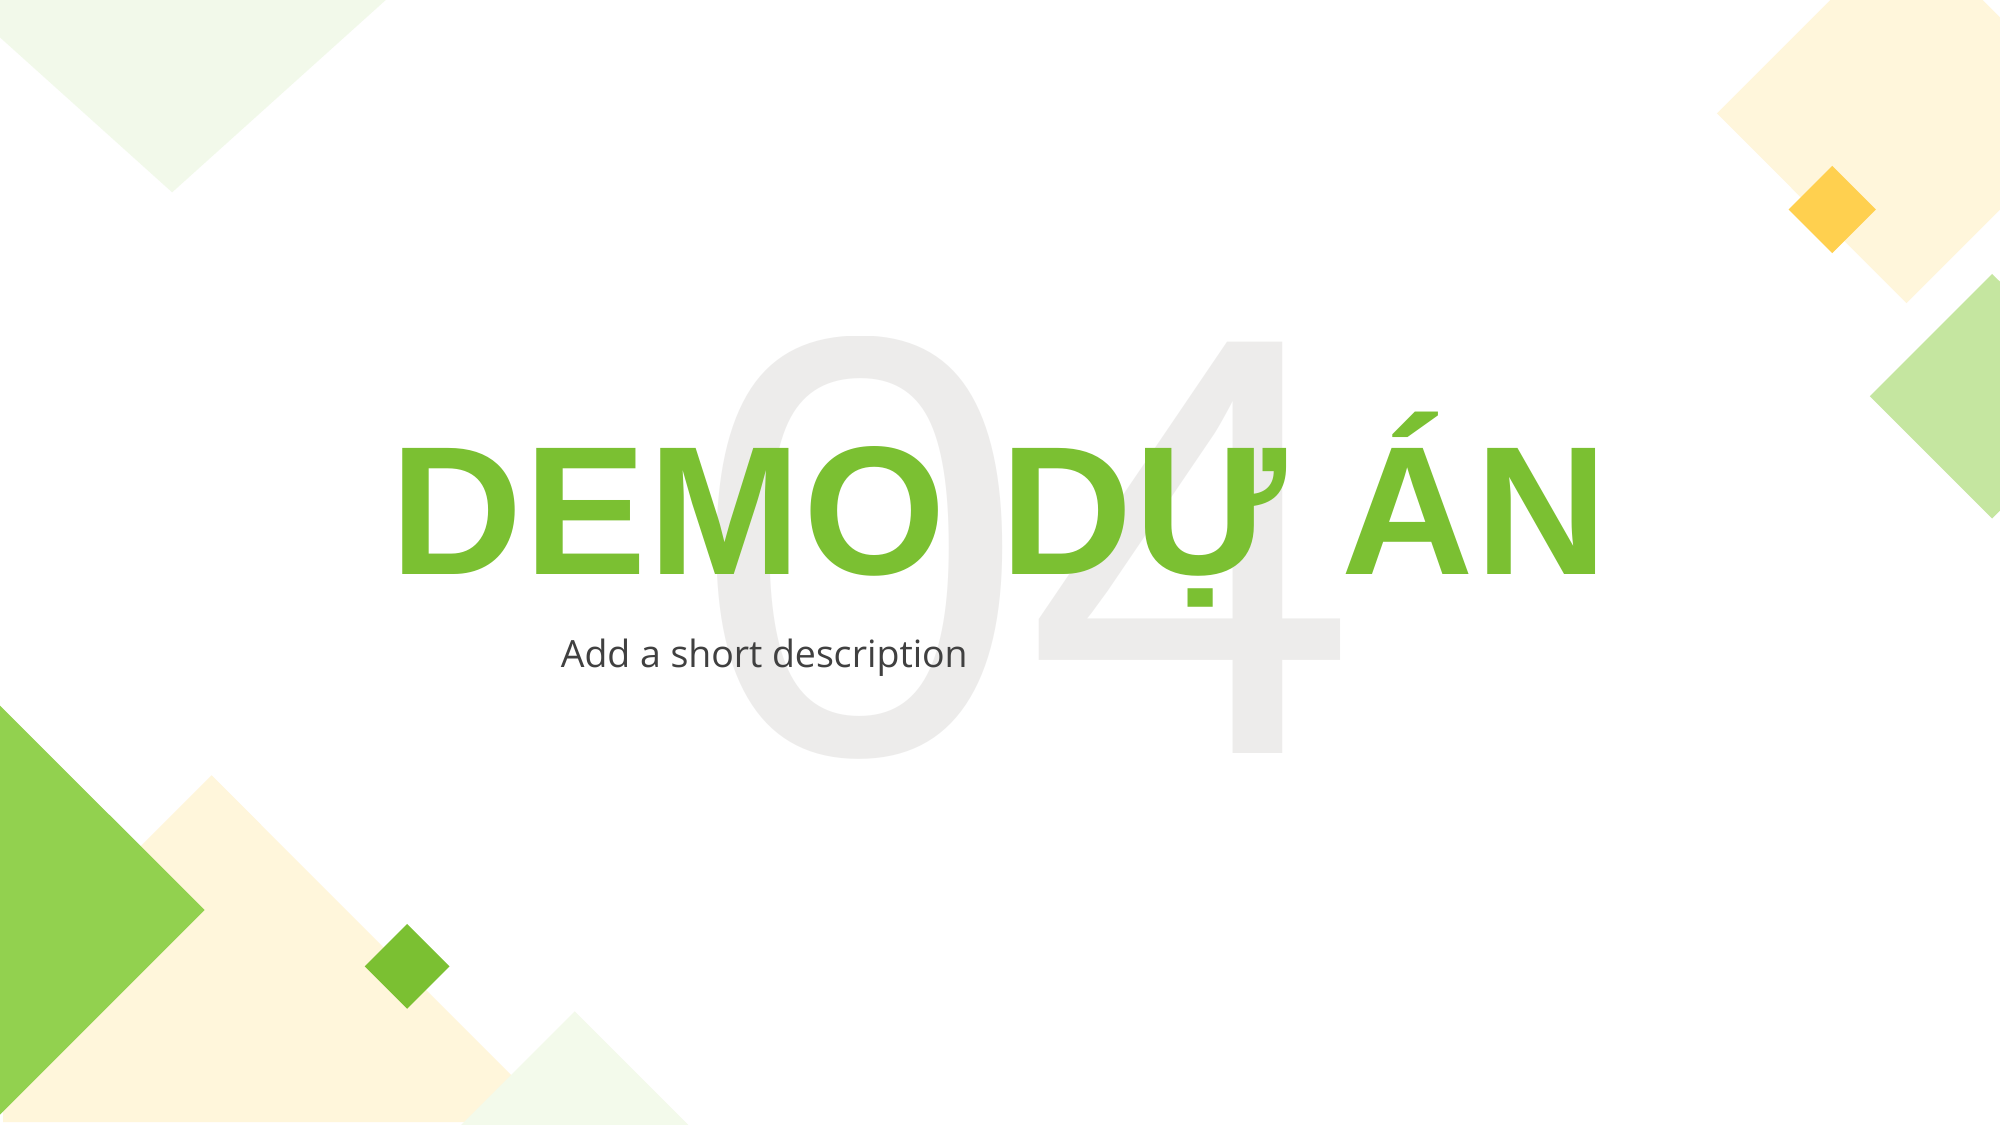

04

DEMO DỰ ÁN
Add a short description